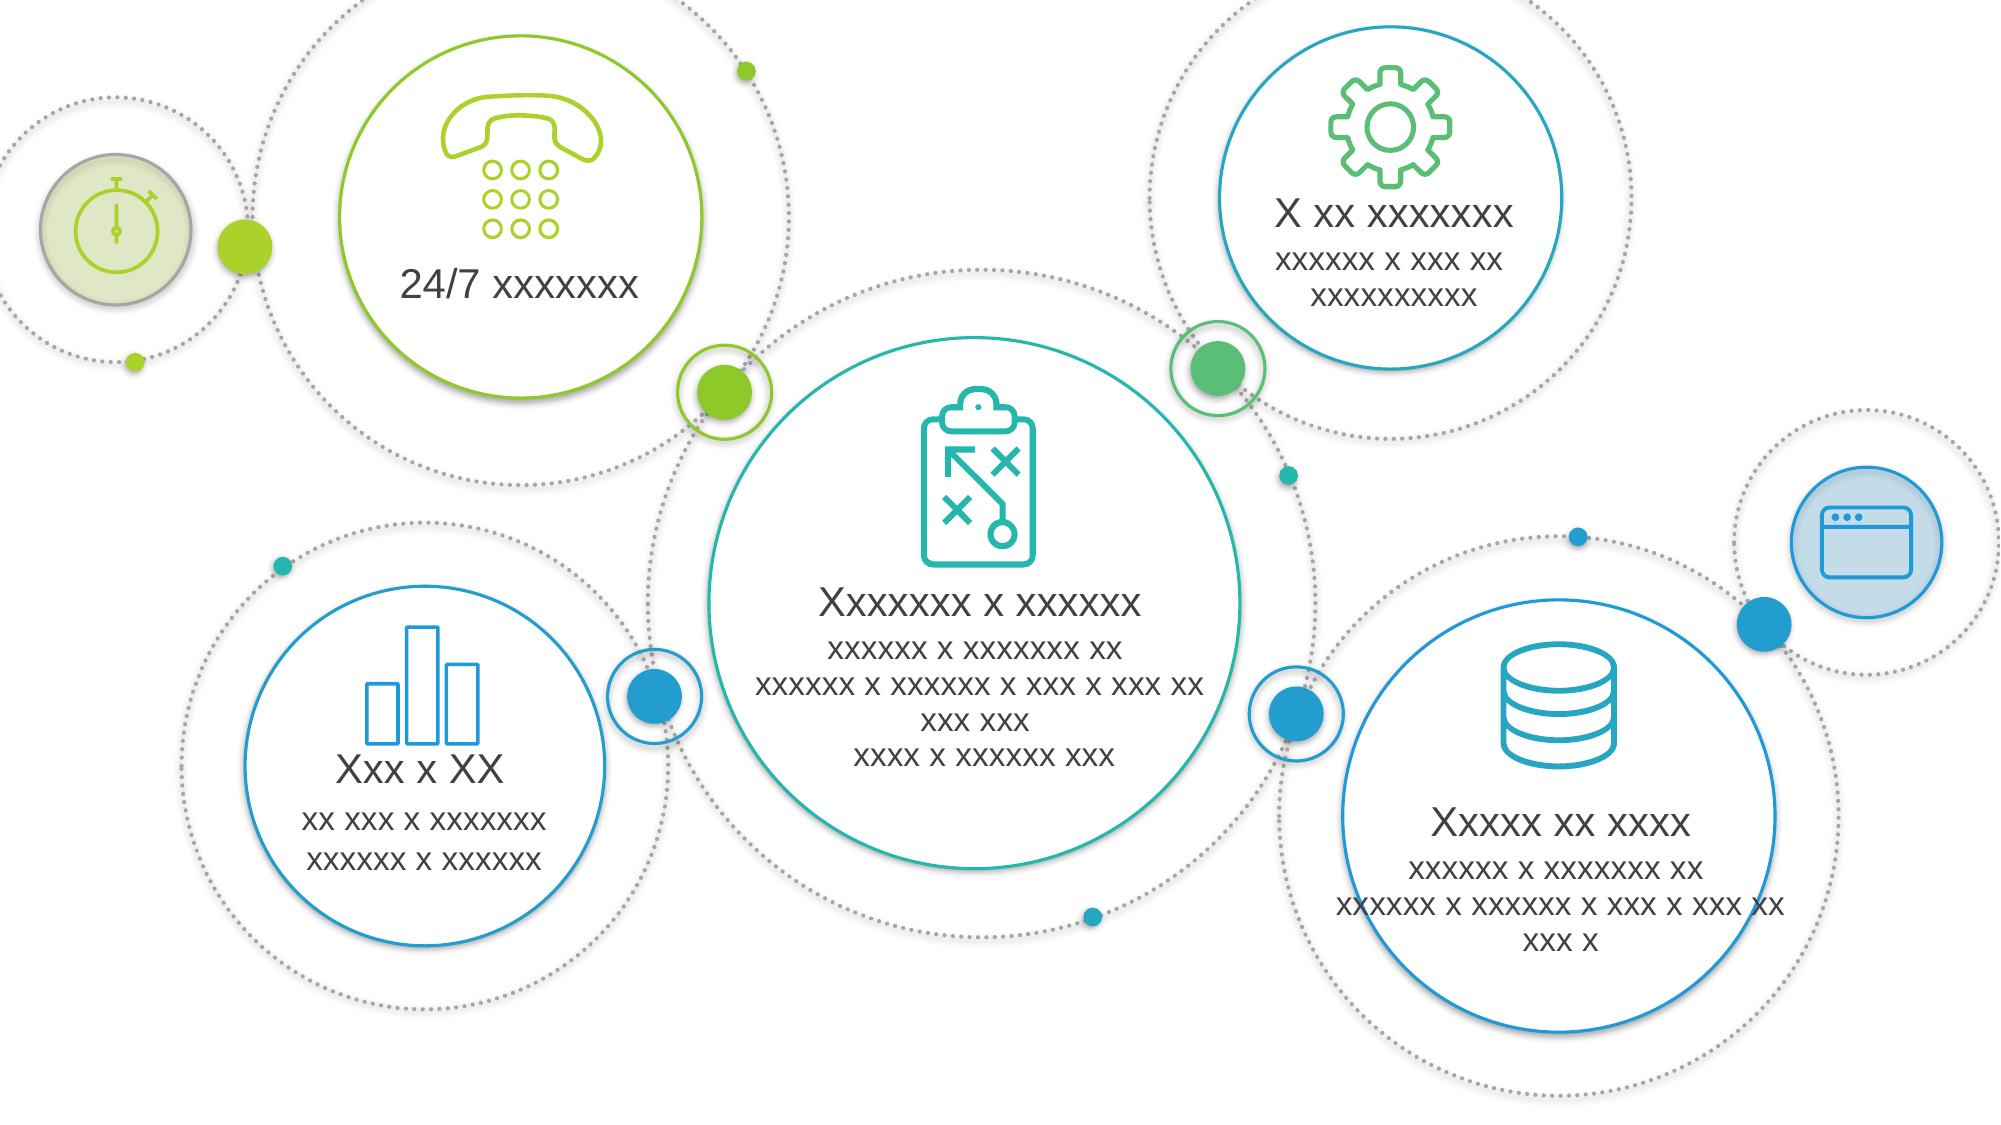

X xx xxxxxxx
xxxxxx x xxx xx
xxxxxxxxxx

24/7 xxxxxxx

Xxxxxxx x xxxxxx
xxxxxx x xxxxxxx xx
xxxxxx x xxxxxx x xxx x xxx xx xxx xxx
 xxxx x xxxxxx xxx

Xxx x XX
xx xxx x xxxxxxx
xxxxxx x xxxxxx
Xxxxx xx xxxx
xxxxxx x xxxxxxx xx
xxxxxx x xxxxxx x xxx x xxx xx xxx x